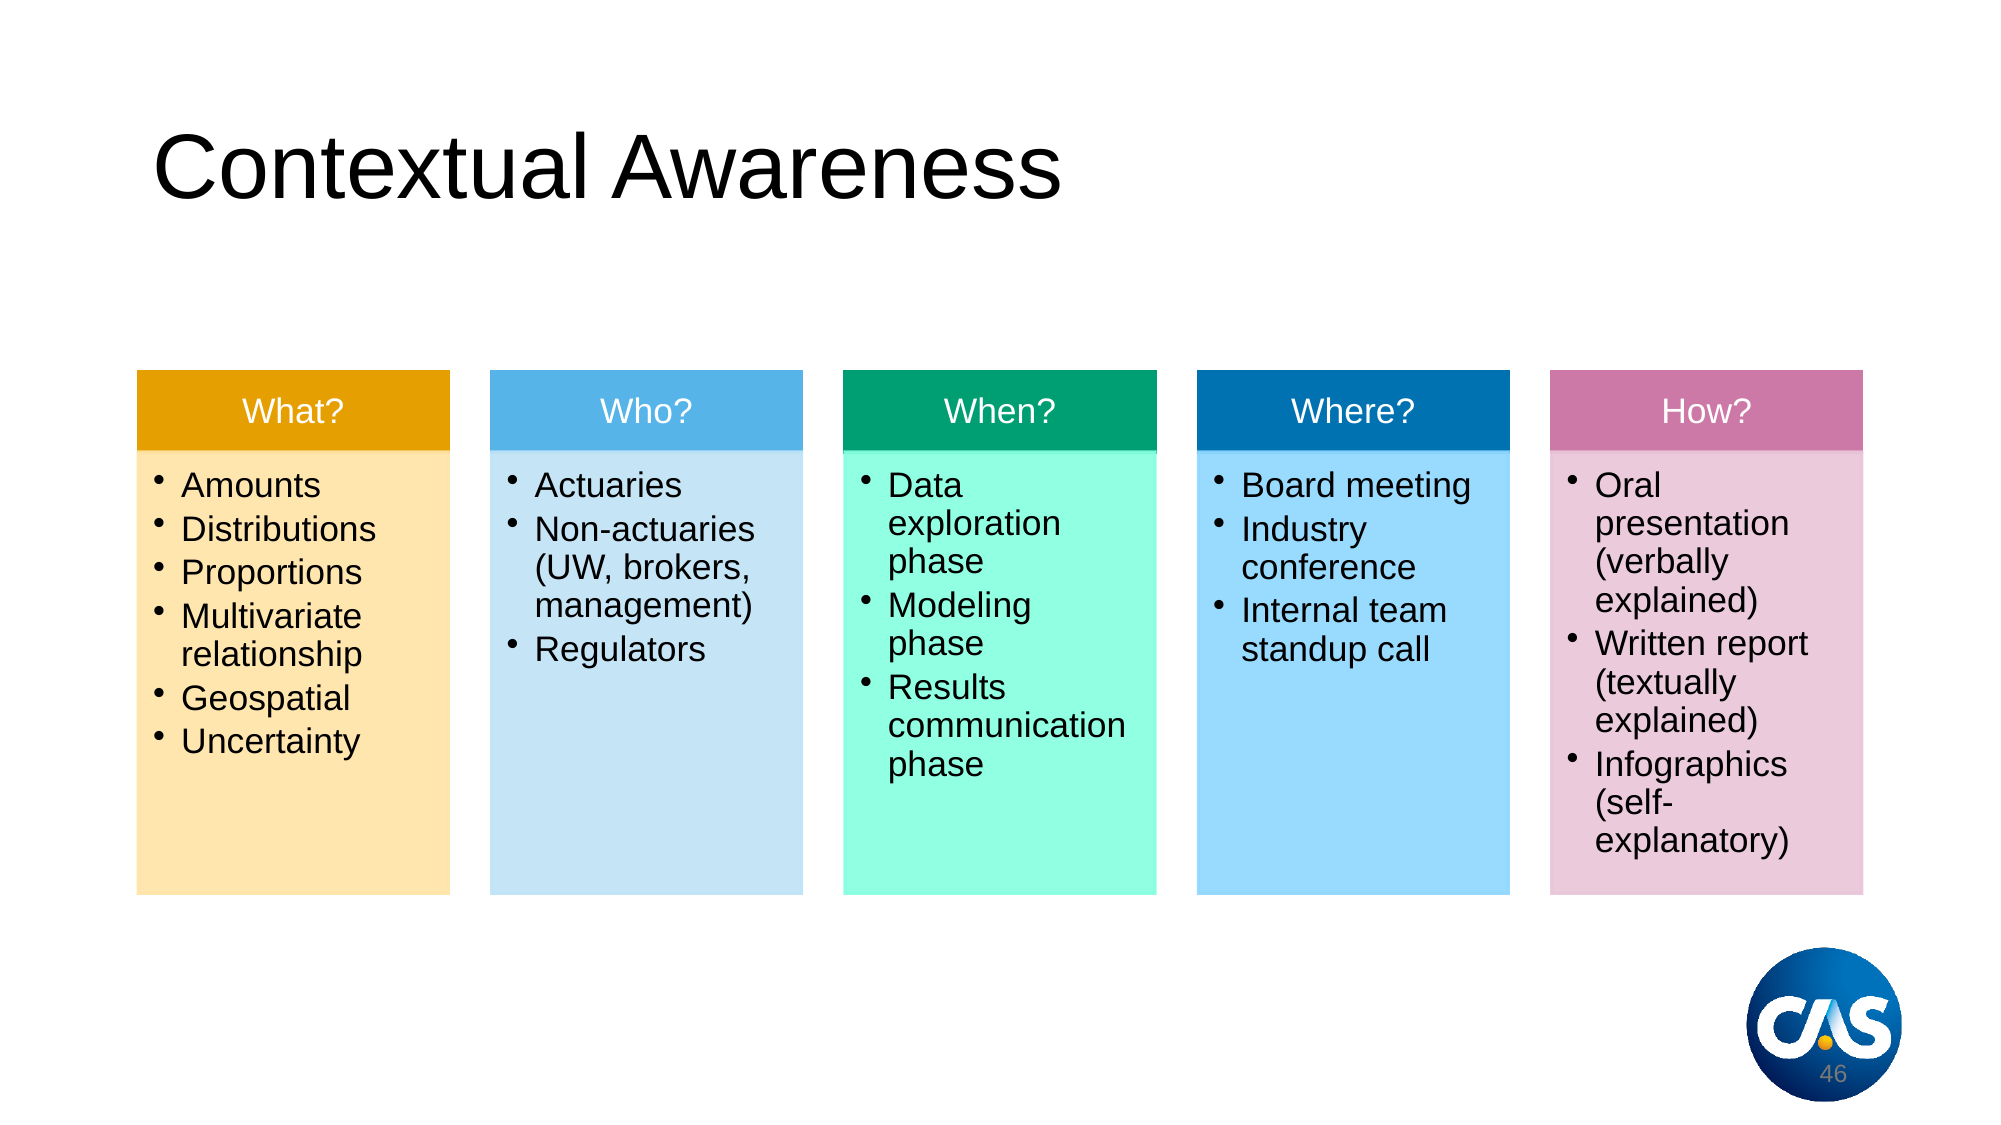

# Contextual Awareness
What?
Who?
When?
Where?
How?
Amounts
Distributions
Proportions
Multivariate relationship
Geospatial
Uncertainty
Actuaries
Non-actuaries (UW, brokers, management)
Regulators
Data exploration phase
Modeling phase
Results communication phase
Board meeting
Industry conference
Internal team standup call
Oral presentation (verbally explained)
Written report (textually explained)
Infographics (self-explanatory)
46